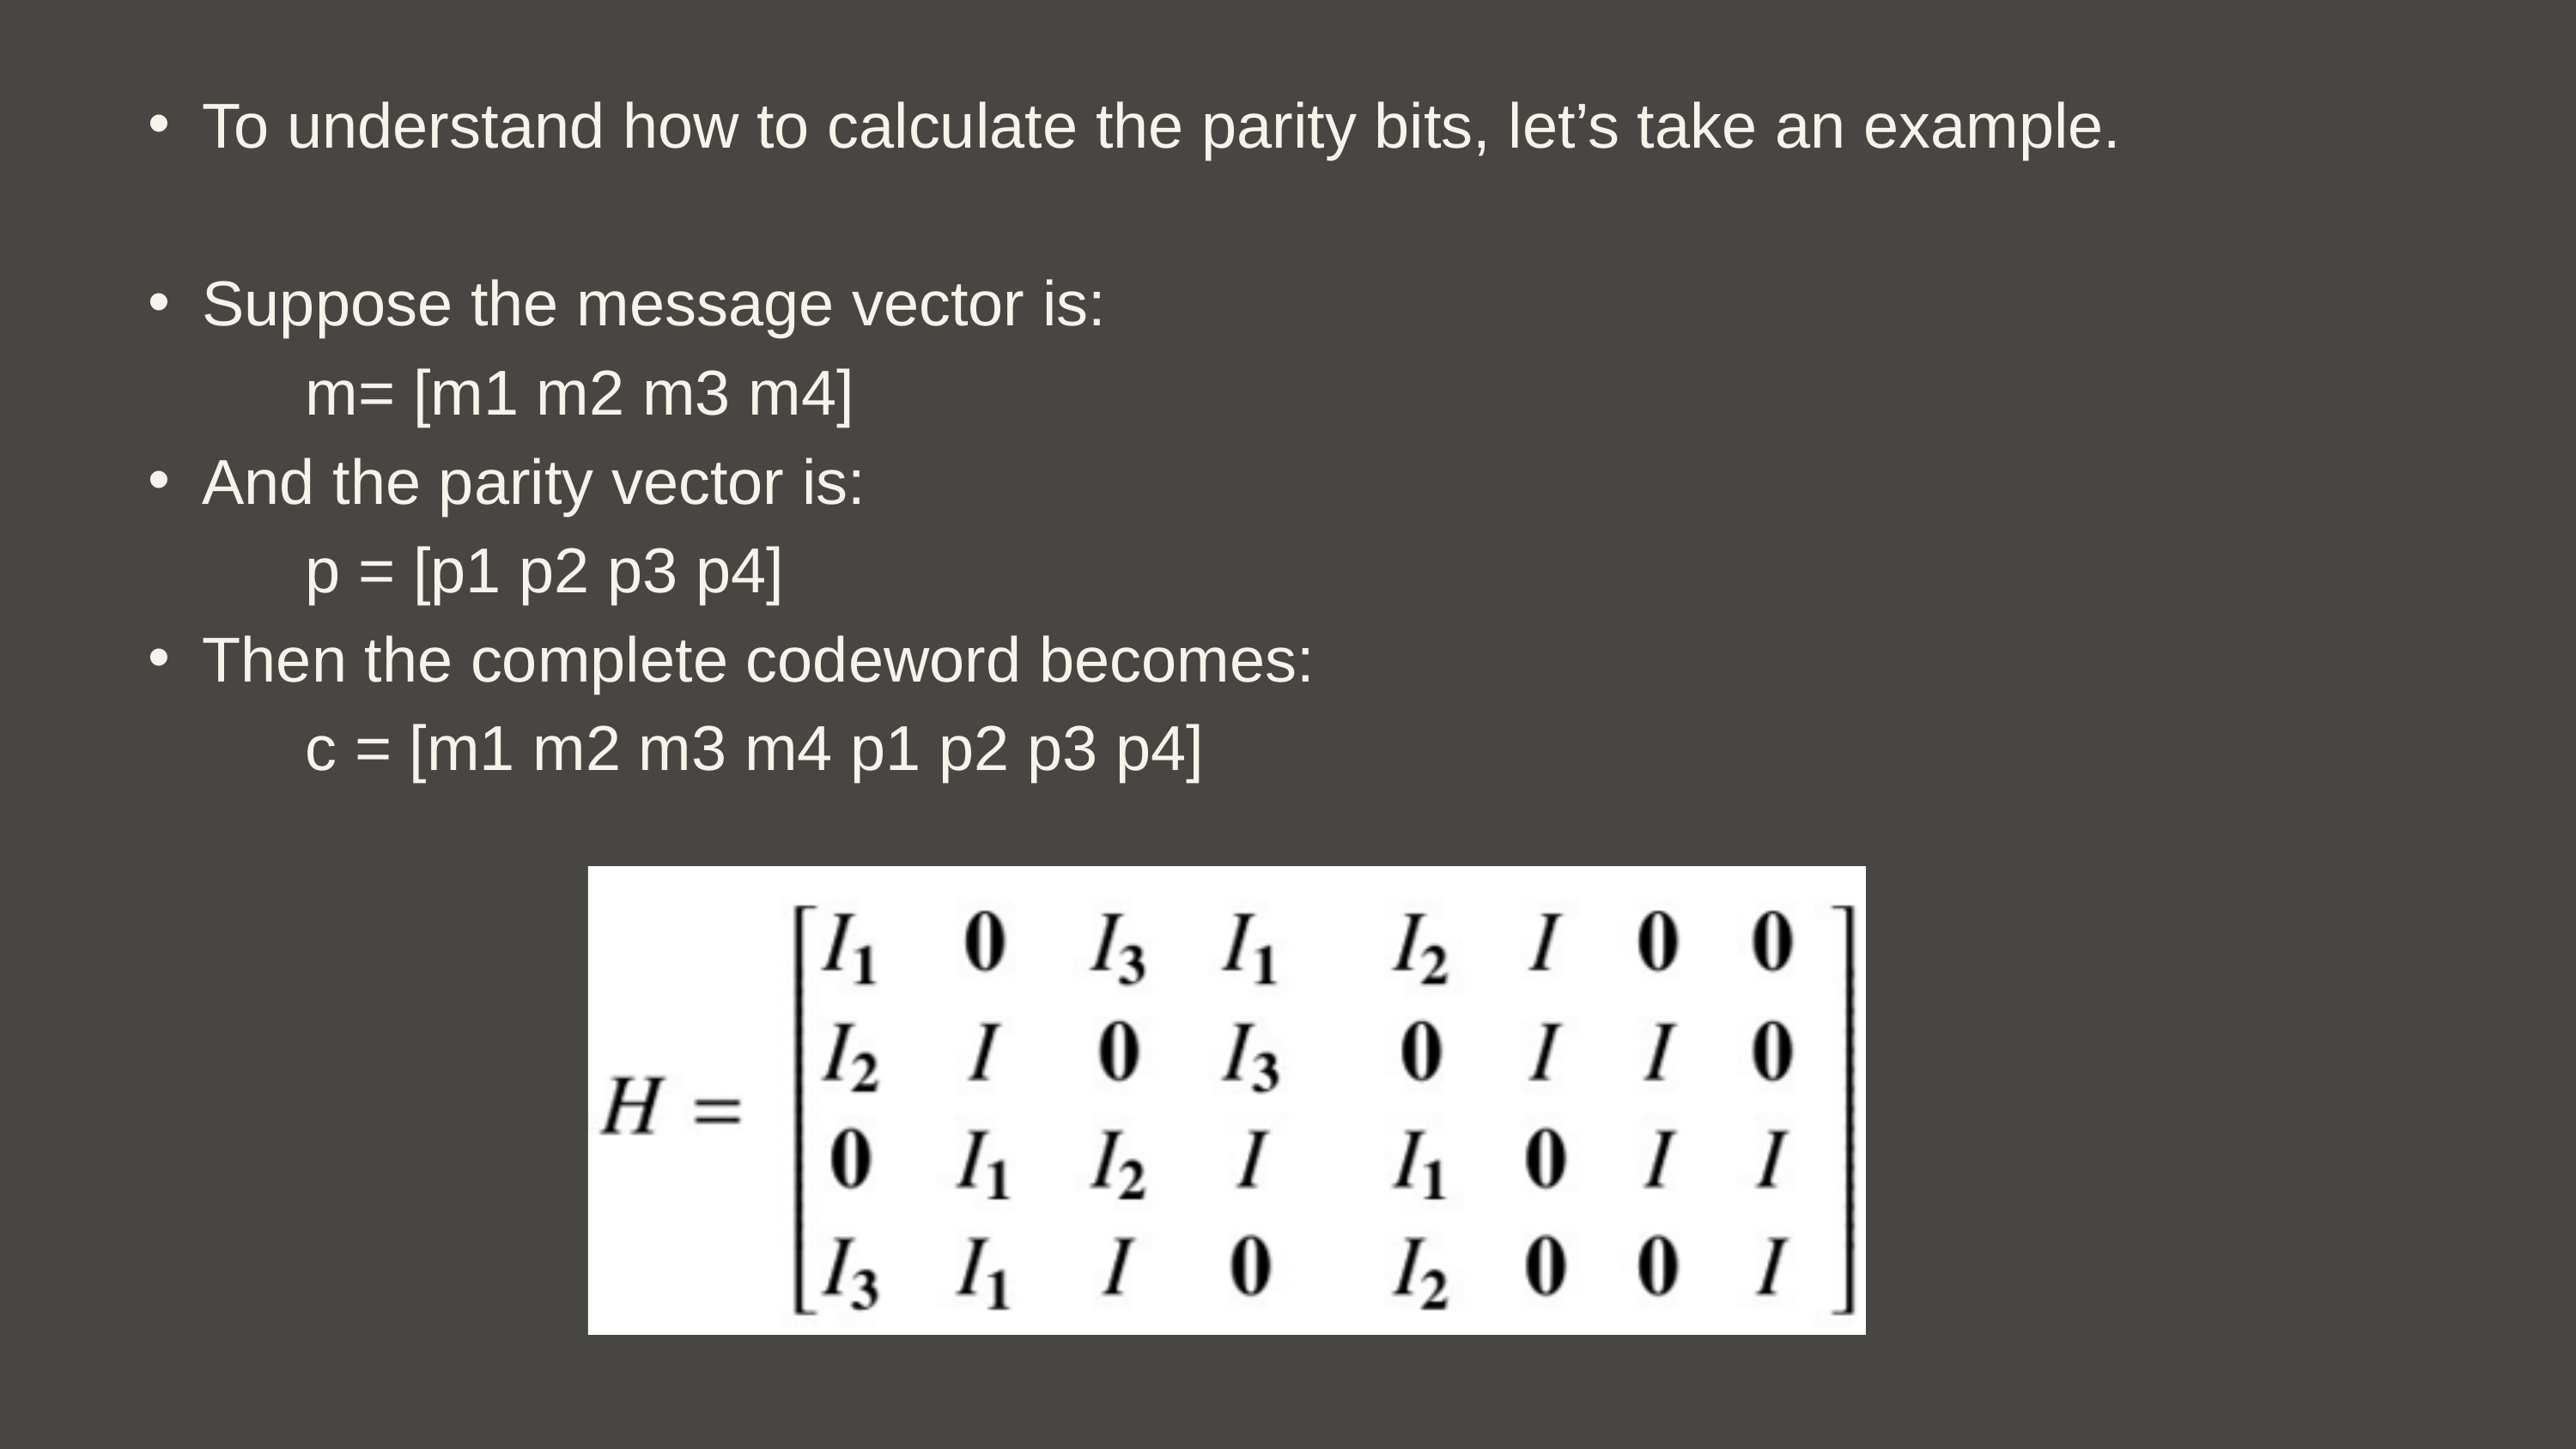

To understand how to calculate the parity bits, let’s take an example.

Suppose the message vector is:
            m= [m1 m2 m3 m4]
And the parity vector is:
            p = [p1 p2 p3 p4]
Then the complete codeword becomes:
            c = [m1 m2 m3 m4 p1 p2 p3 p4]